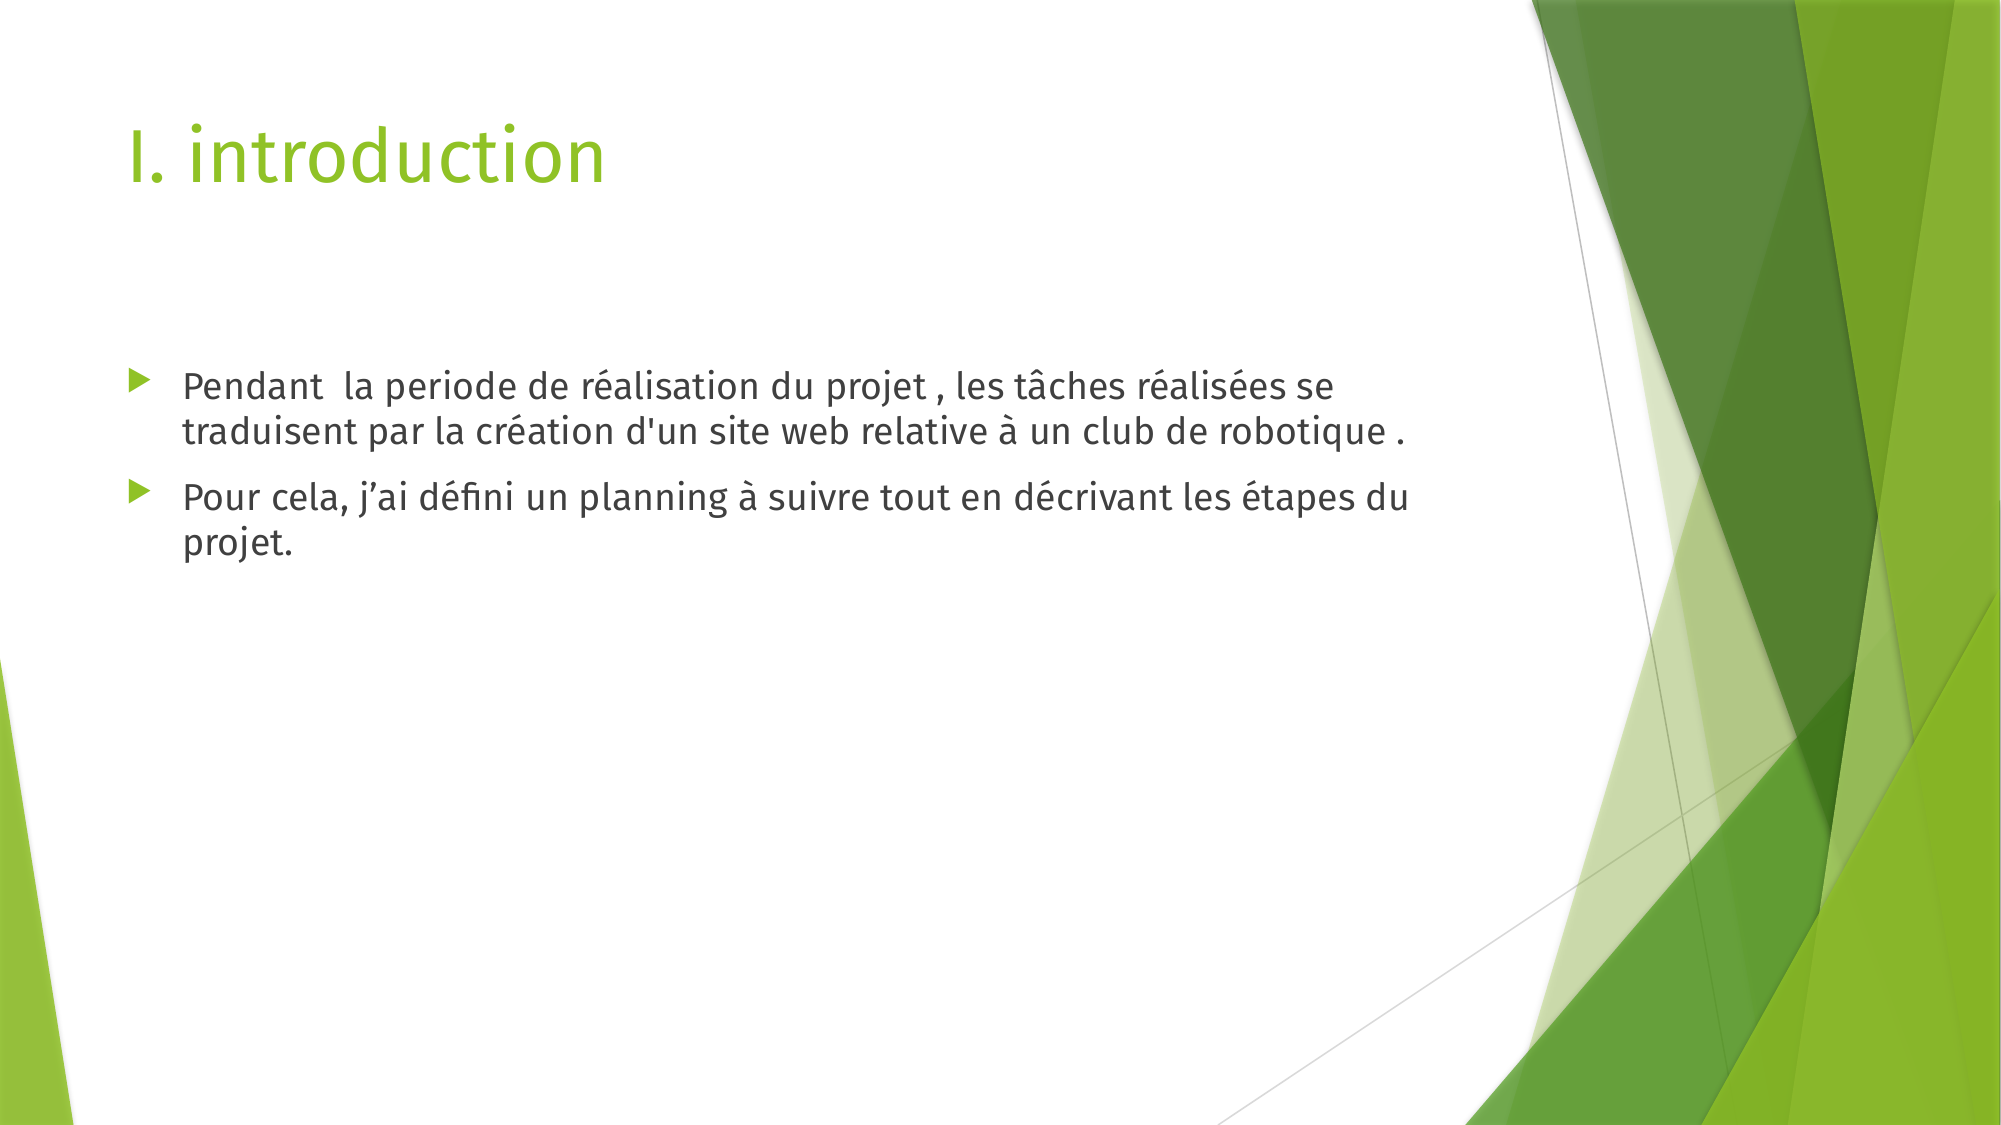

# I. introduction
Pendant  la periode de réalisation du projet , les tâches réalisées se traduisent par la création d'un site web relative à un club de robotique .
Pour cela, j’ai défini un planning à suivre tout en décrivant les étapes du projet.